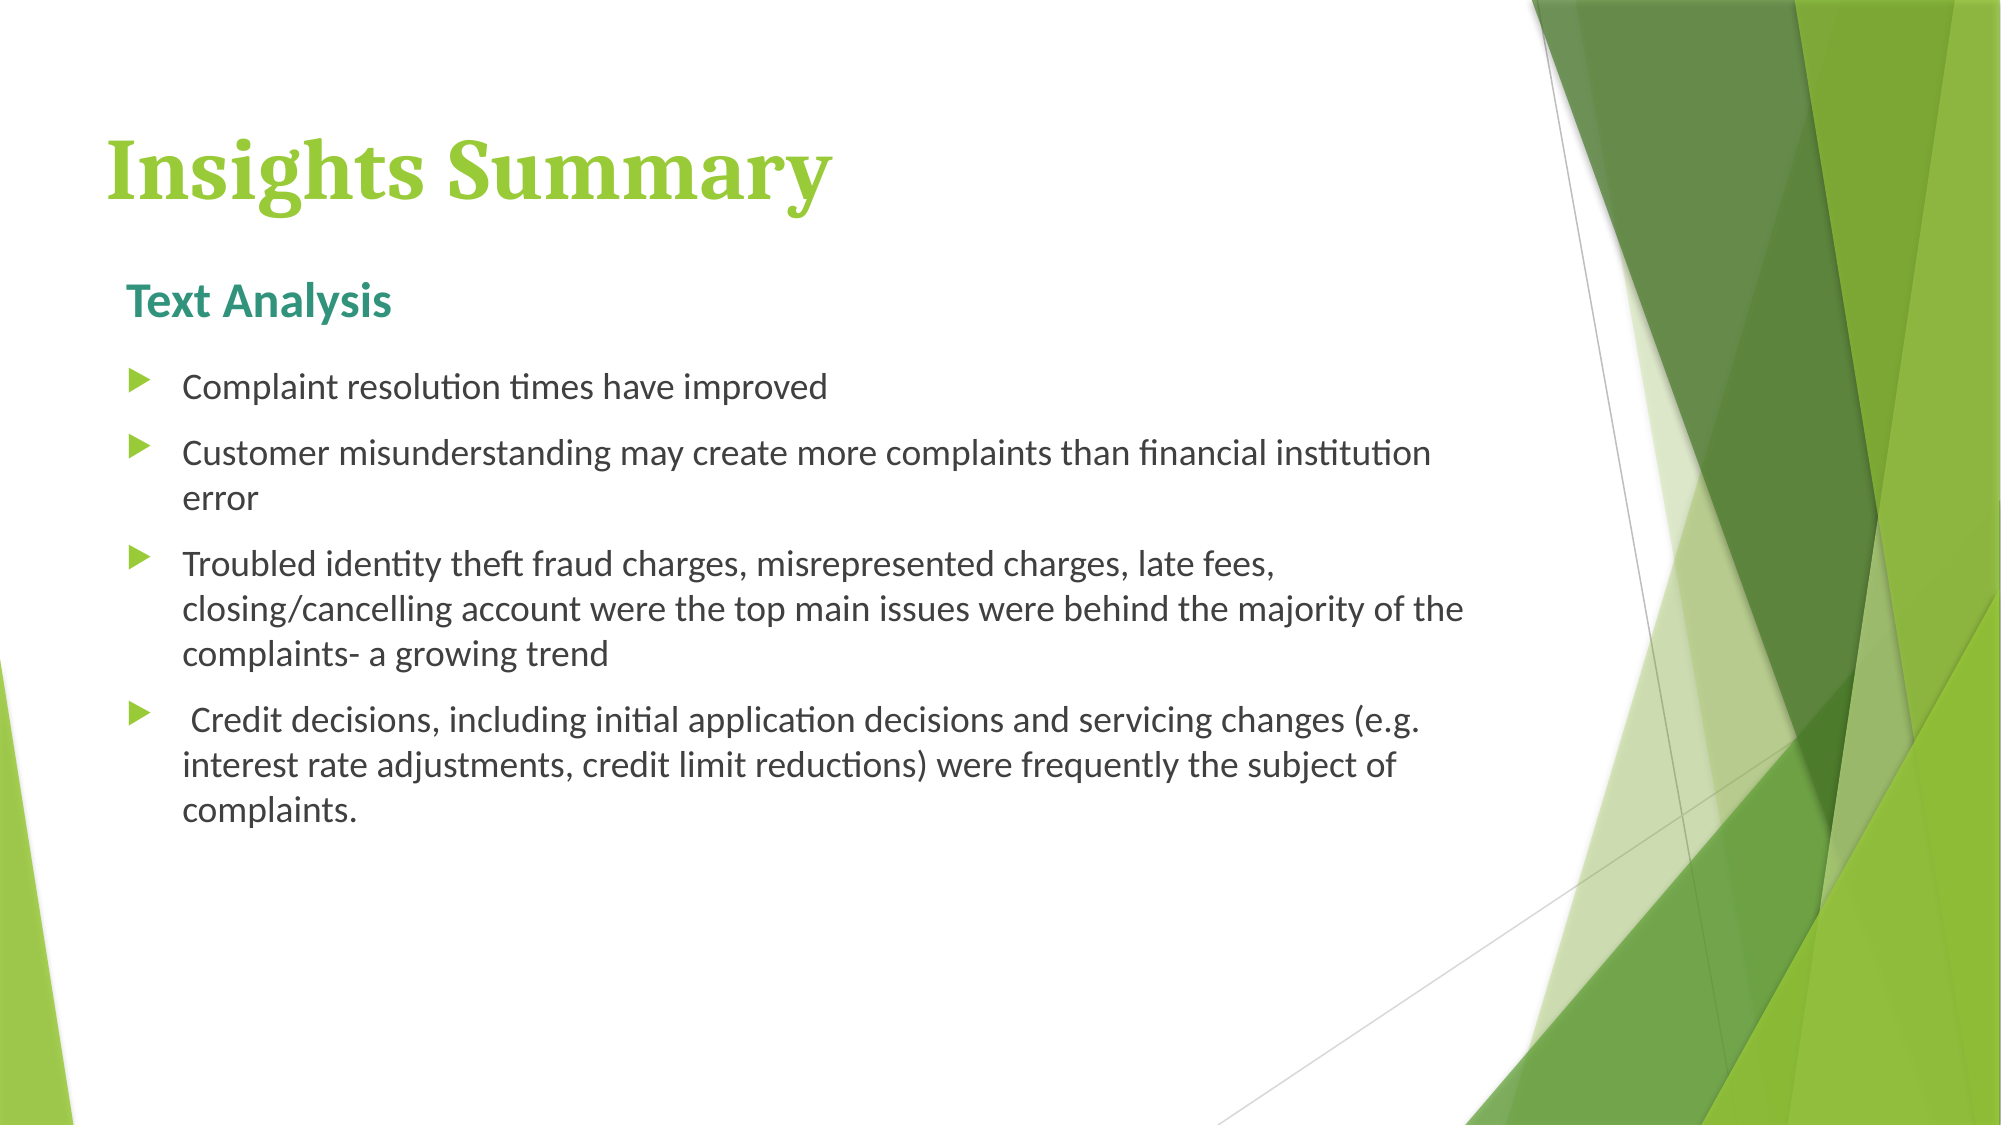

# Insights Summary
Text Analysis
Complaint resolution times have improved
Customer misunderstanding may create more complaints than financial institution error
Troubled identity theft fraud charges, misrepresented charges, late fees, closing/cancelling account were the top main issues were behind the majority of the complaints- a growing trend
 Credit decisions, including initial application decisions and servicing changes (e.g. interest rate adjustments, credit limit reductions) were frequently the subject of complaints.